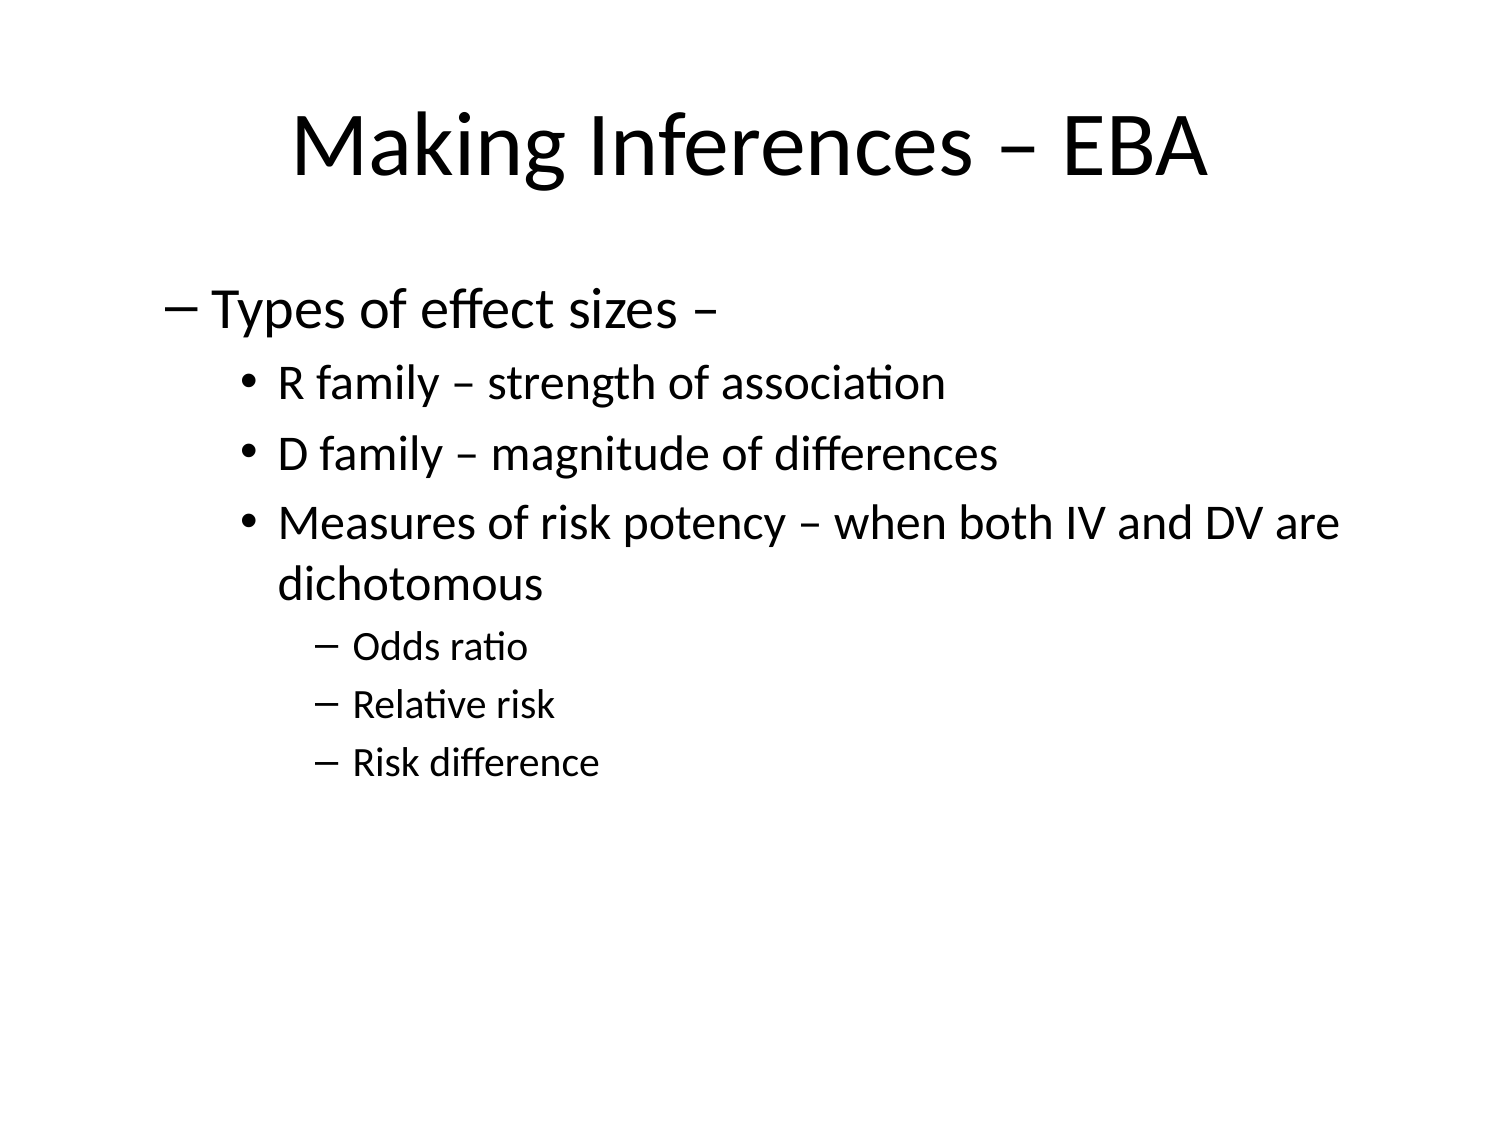

# Making Inferences – EBA
Types of effect sizes –
R family – strength of association
D family – magnitude of differences
Measures of risk potency – when both IV and DV are dichotomous
Odds ratio
Relative risk
Risk difference